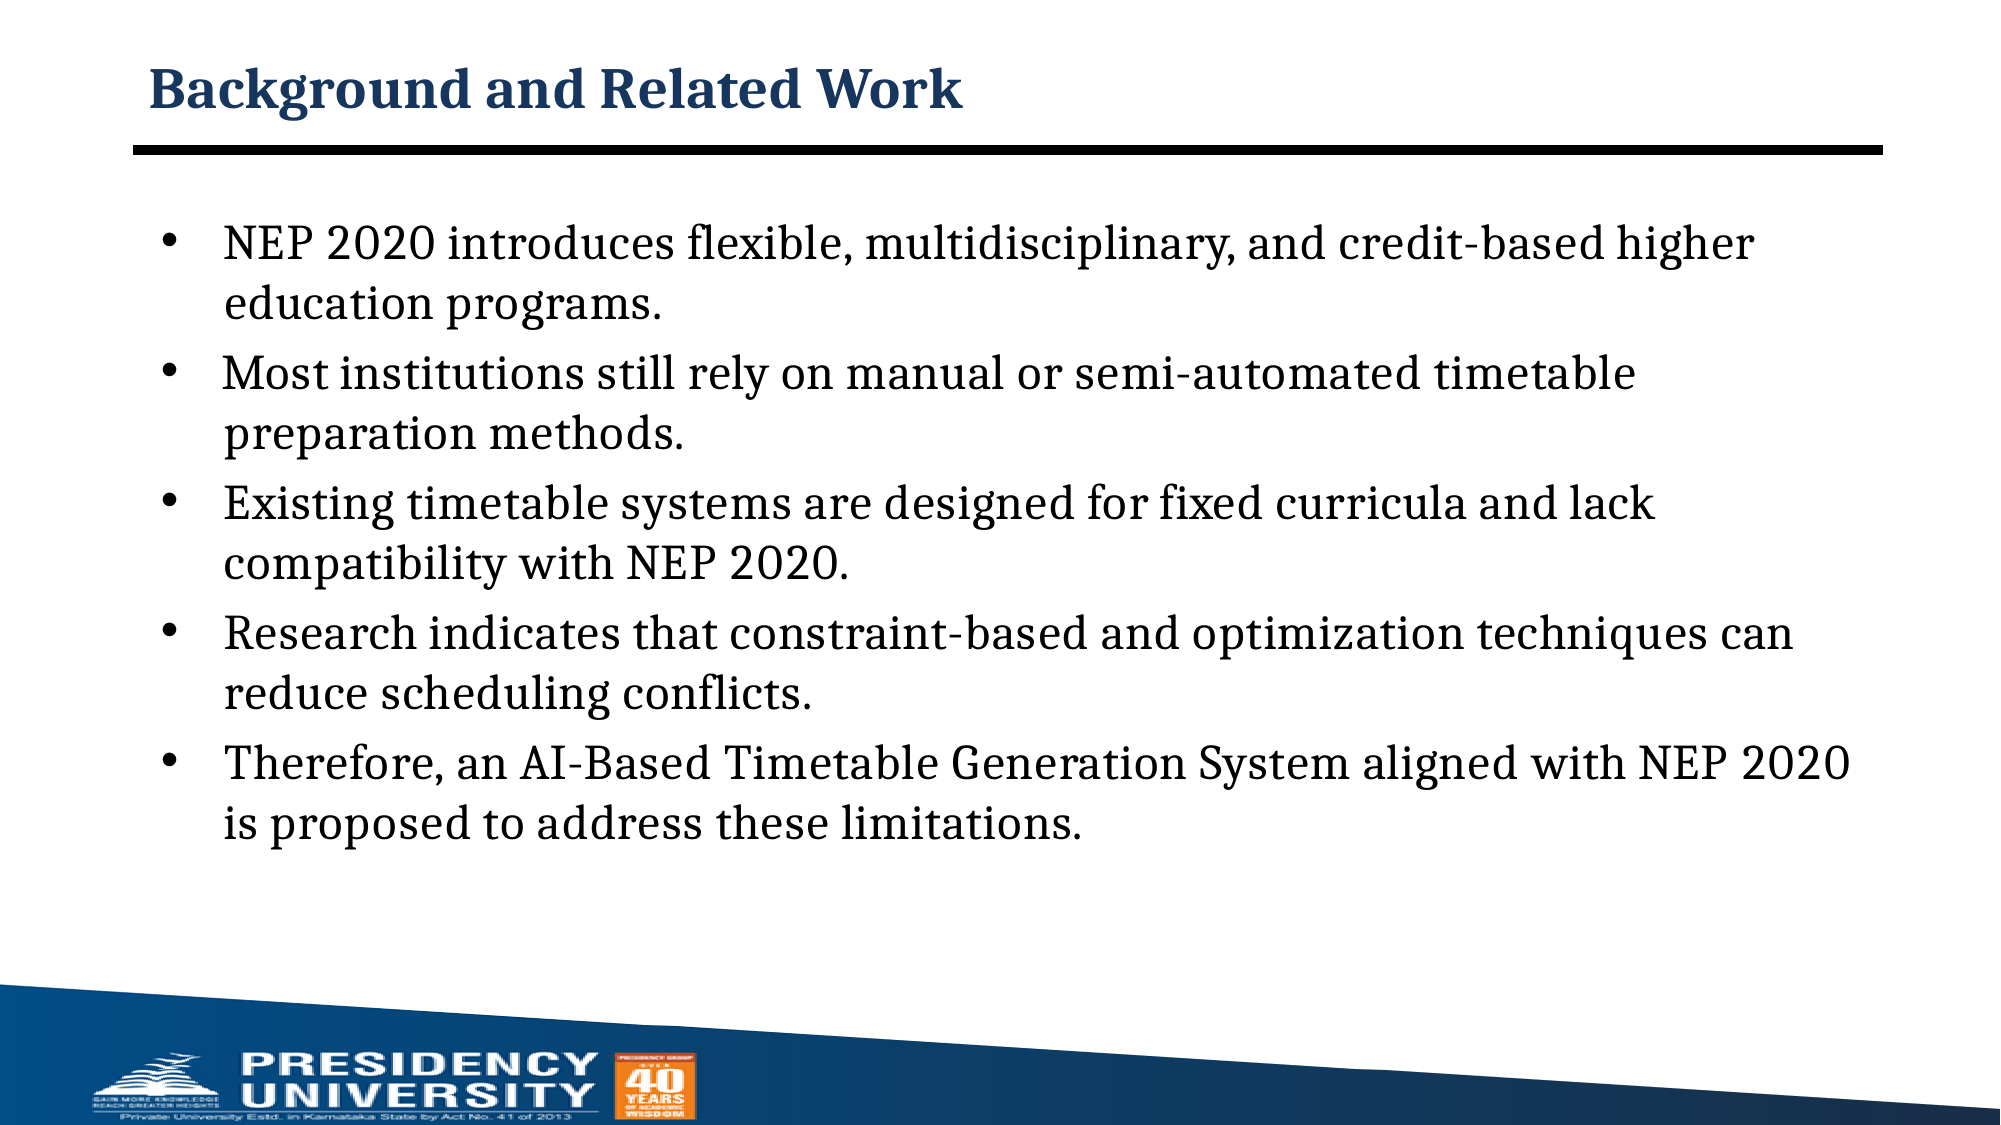

# Background and Related Work
NEP 2020 introduces flexible, multidisciplinary, and credit-based higher education programs.
Most institutions still rely on manual or semi-automated timetable preparation methods.
Existing timetable systems are designed for fixed curricula and lack compatibility with NEP 2020.
Research indicates that constraint-based and optimization techniques can reduce scheduling conflicts.
Therefore, an AI-Based Timetable Generation System aligned with NEP 2020 is proposed to address these limitations.